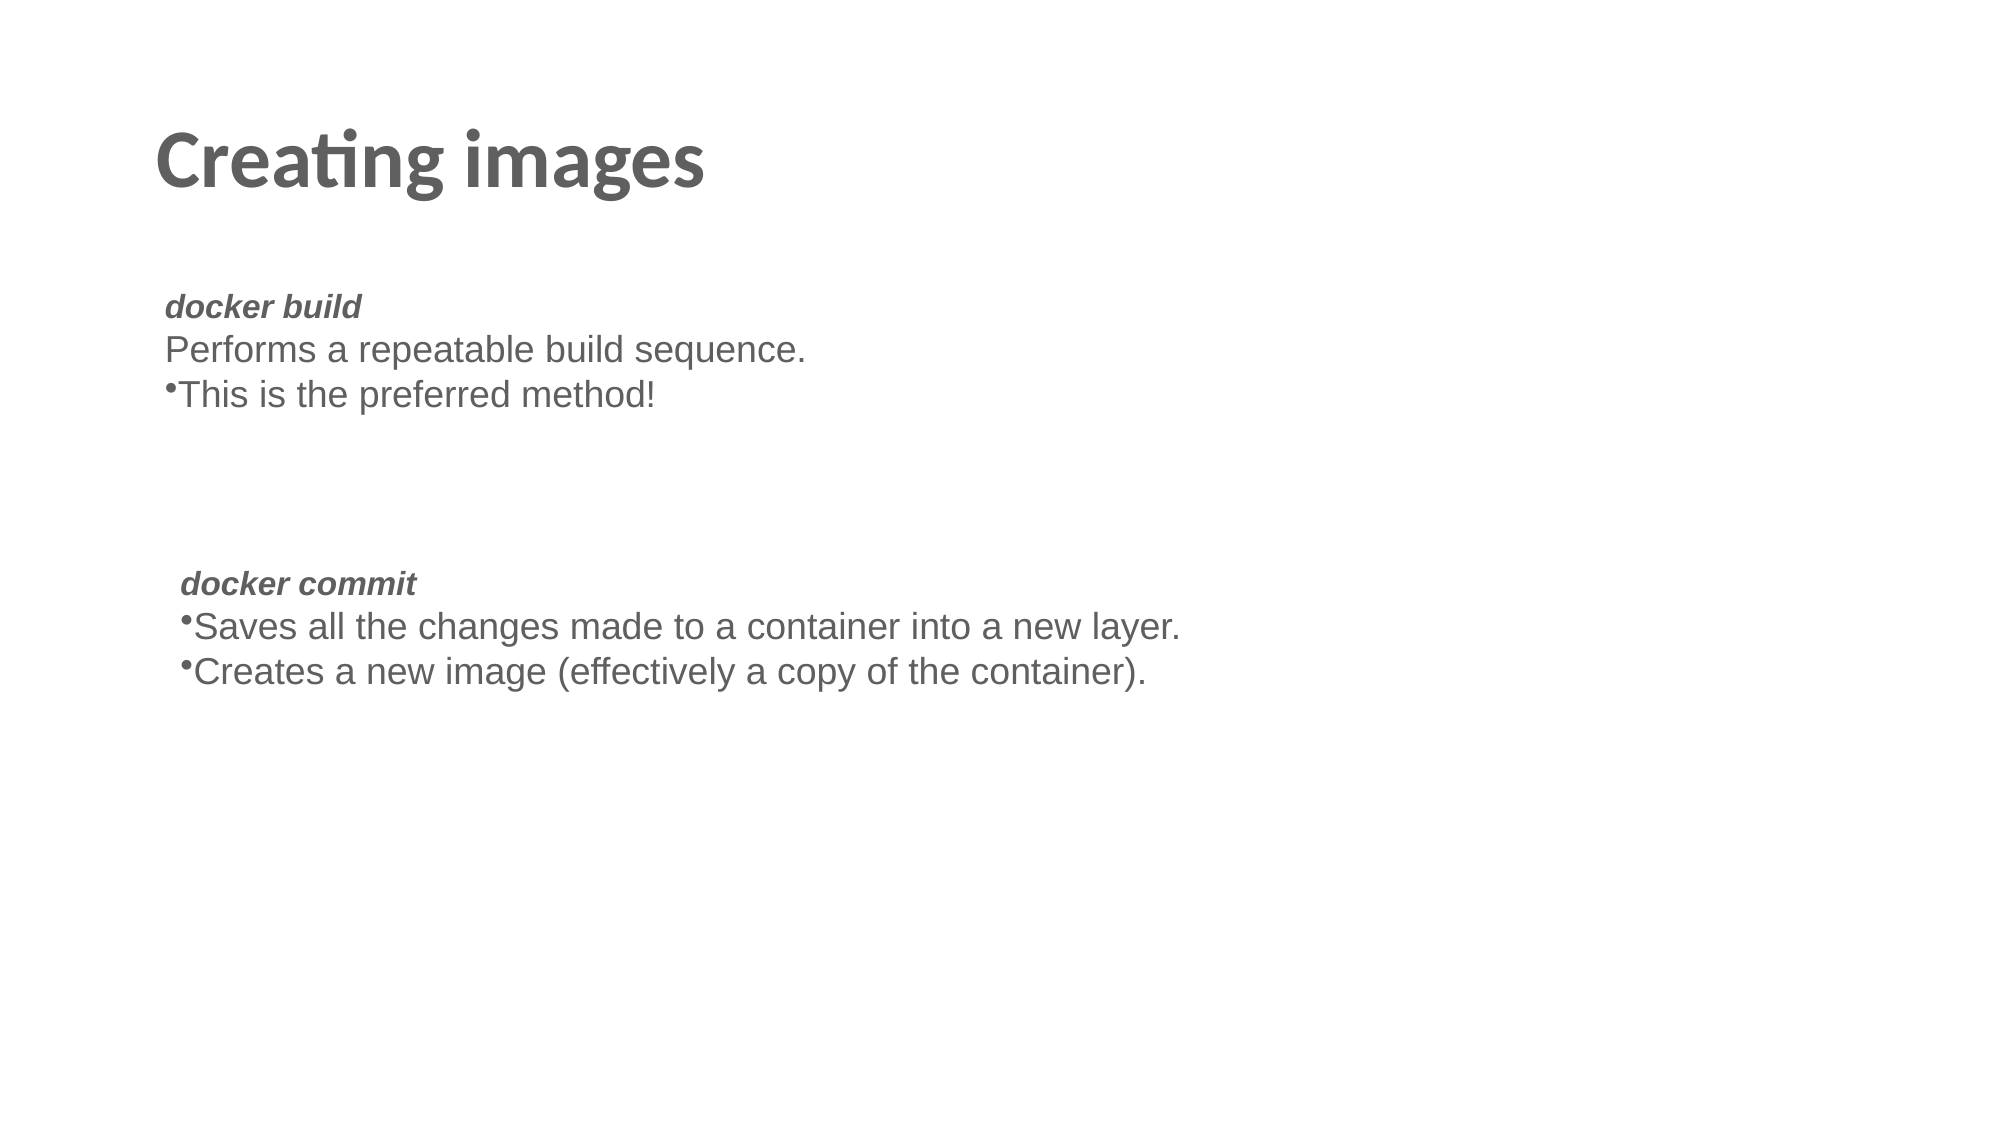

Creating images

docker build
Performs a repeatable build sequence.
This is the preferred method!

docker commit
Saves all the changes made to a container into a new layer.
Creates a new image (effectively a copy of the container).